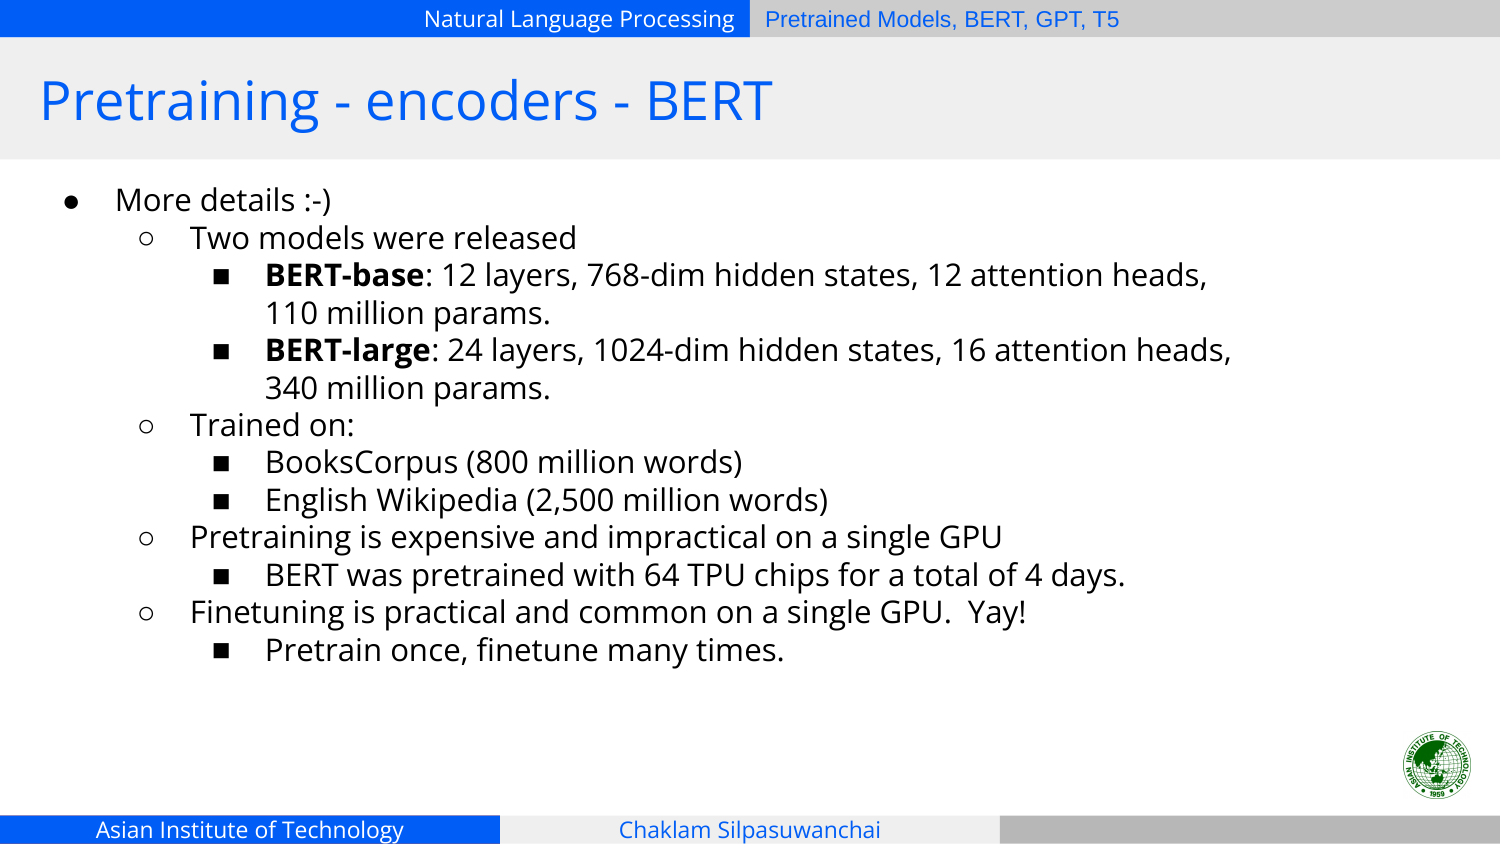

# Pretraining - encoders - BERT
More details :-)
Two models were released
BERT-base: 12 layers, 768-dim hidden states, 12 attention heads, 110 million params.
BERT-large: 24 layers, 1024-dim hidden states, 16 attention heads, 340 million params.
Trained on:
BooksCorpus (800 million words)
English Wikipedia (2,500 million words)
Pretraining is expensive and impractical on a single GPU
BERT was pretrained with 64 TPU chips for a total of 4 days.
Finetuning is practical and common on a single GPU.  Yay!
Pretrain once, finetune many times.